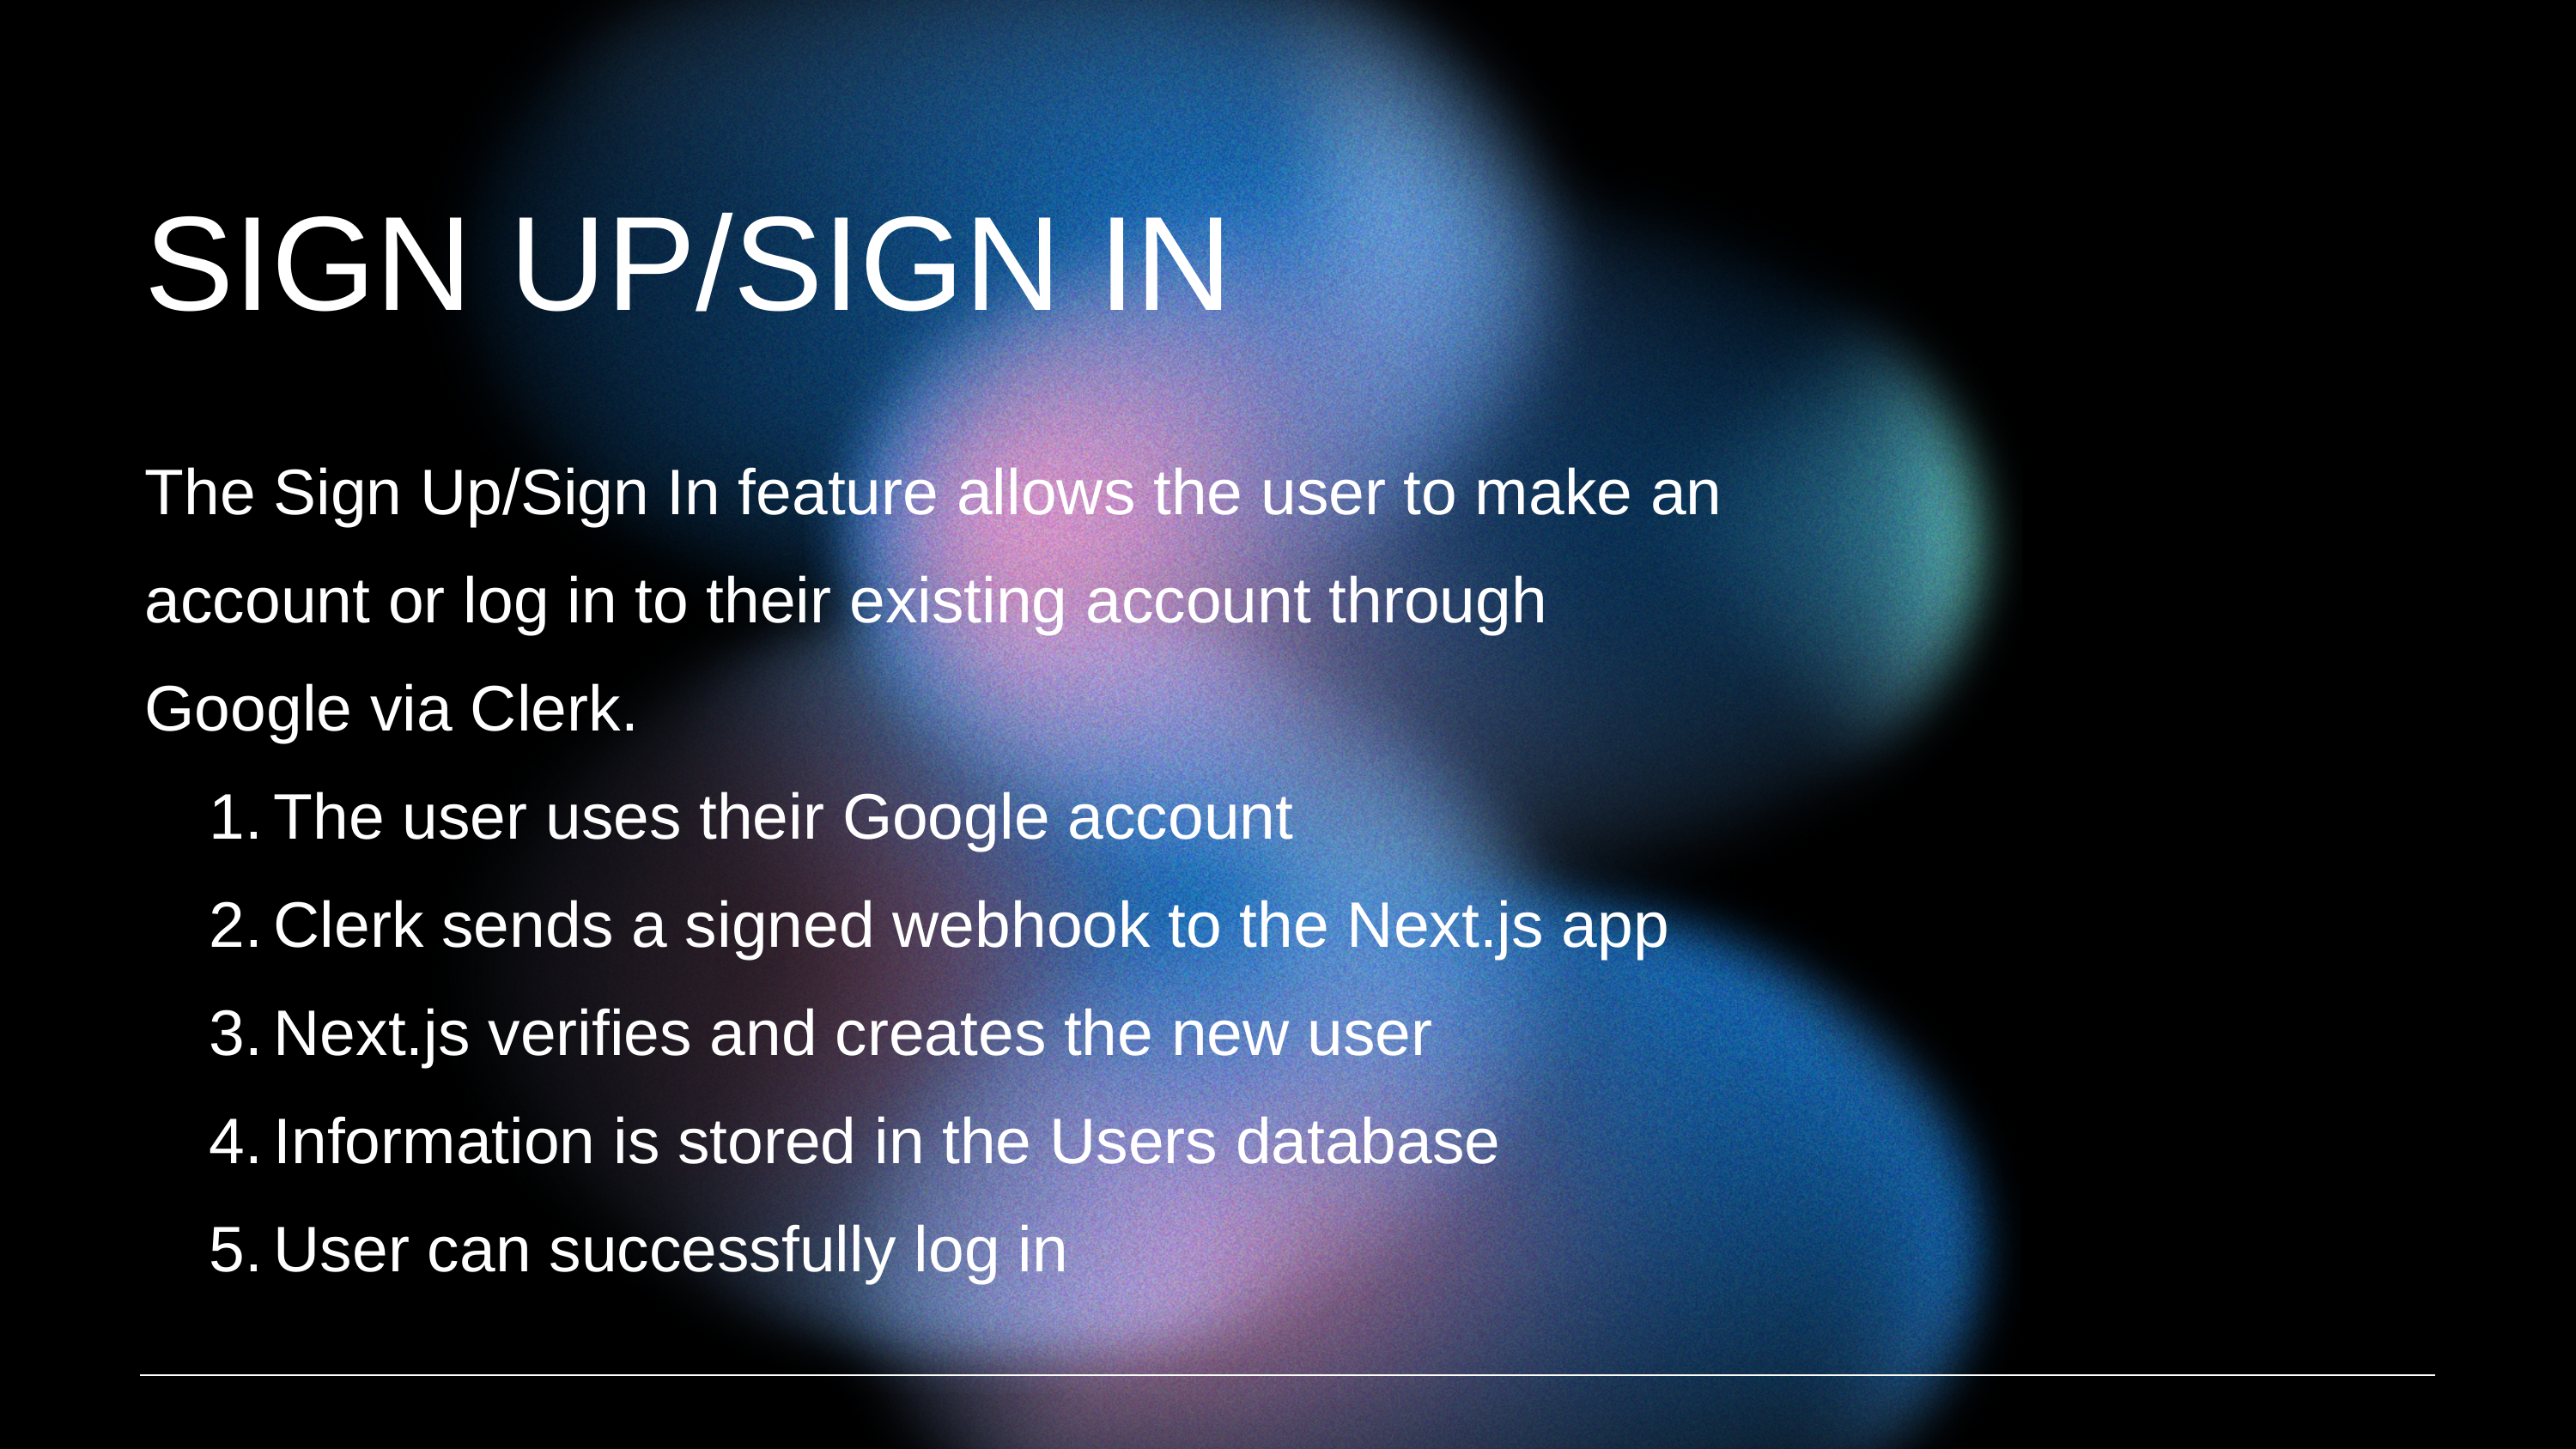

SIGN UP/SIGN IN
The Sign Up/Sign In feature allows the user to make an account or log in to their existing account through Google via Clerk.
The user uses their Google account
Clerk sends a signed webhook to the Next.js app
Next.js verifies and creates the new user
Information is stored in the Users database
User can successfully log in